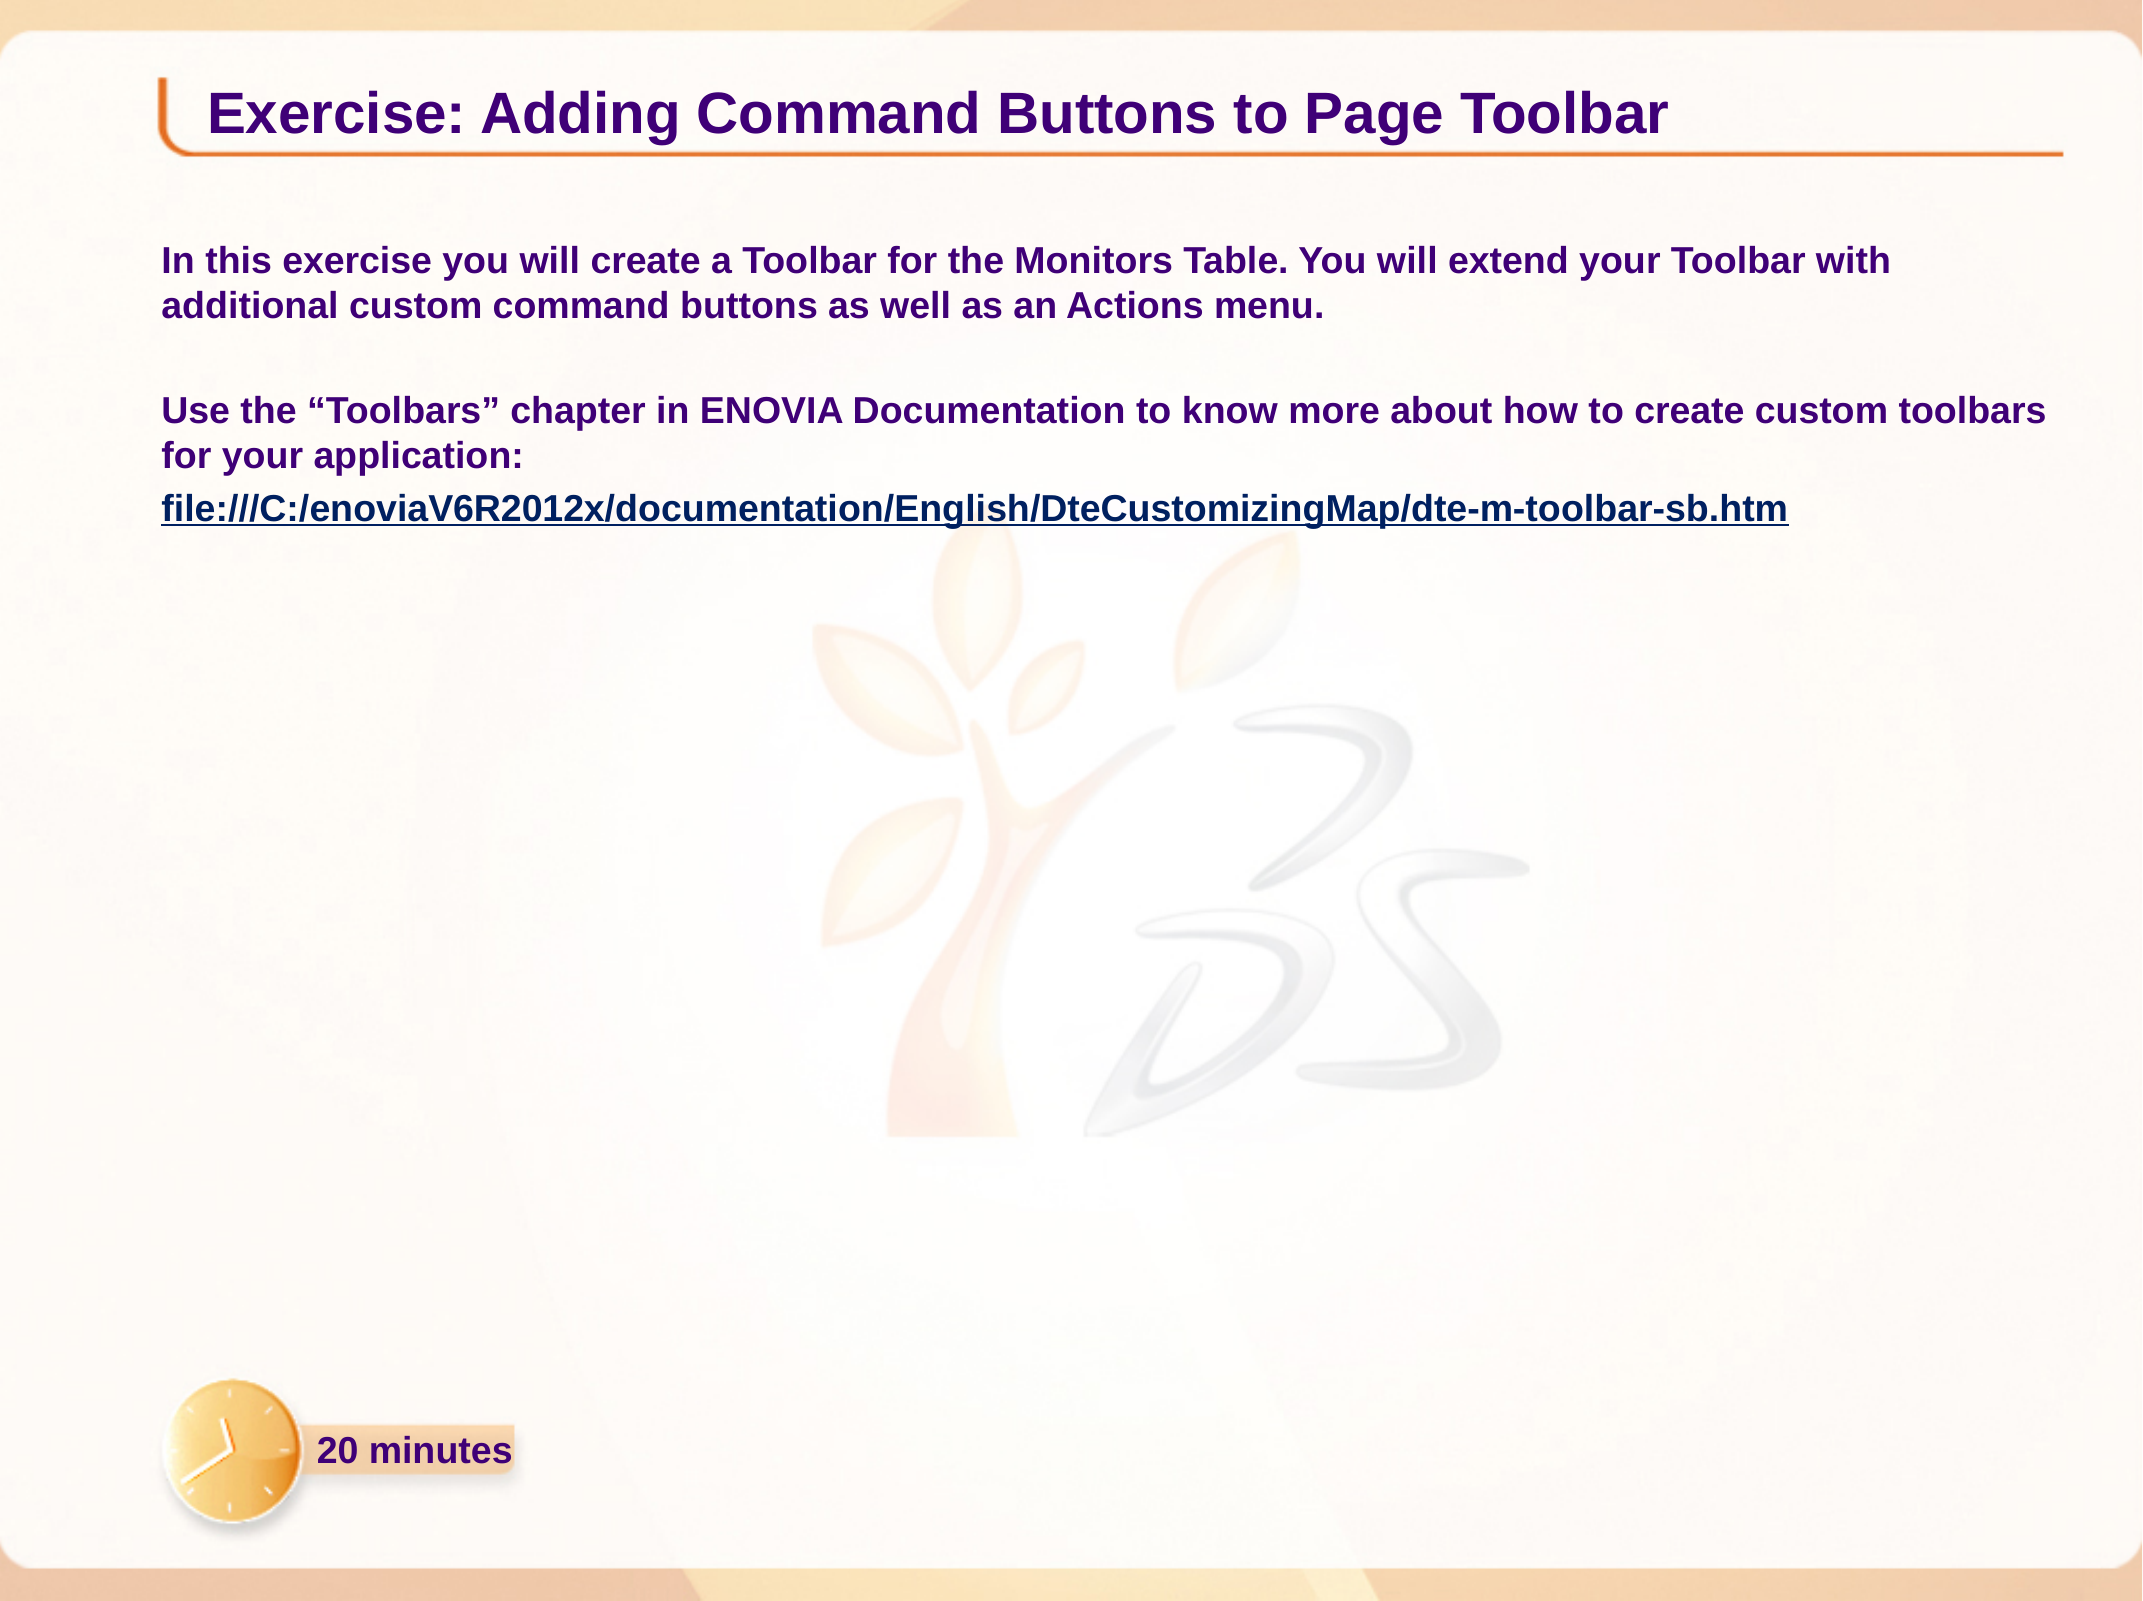

# Exercise: Adding Command Buttons to Page Toolbar
In this exercise you will create a Toolbar for the Monitors Table. You will extend your Toolbar with additional custom command buttons as well as an Actions menu.

Use the “Toolbars” chapter in ENOVIA Documentation to know more about how to create custom toolbars for your application:
file:///C:/enoviaV6R2012x/documentation/English/DteCustomizingMap/dte-m-toolbar-sb.htm

20 minutes